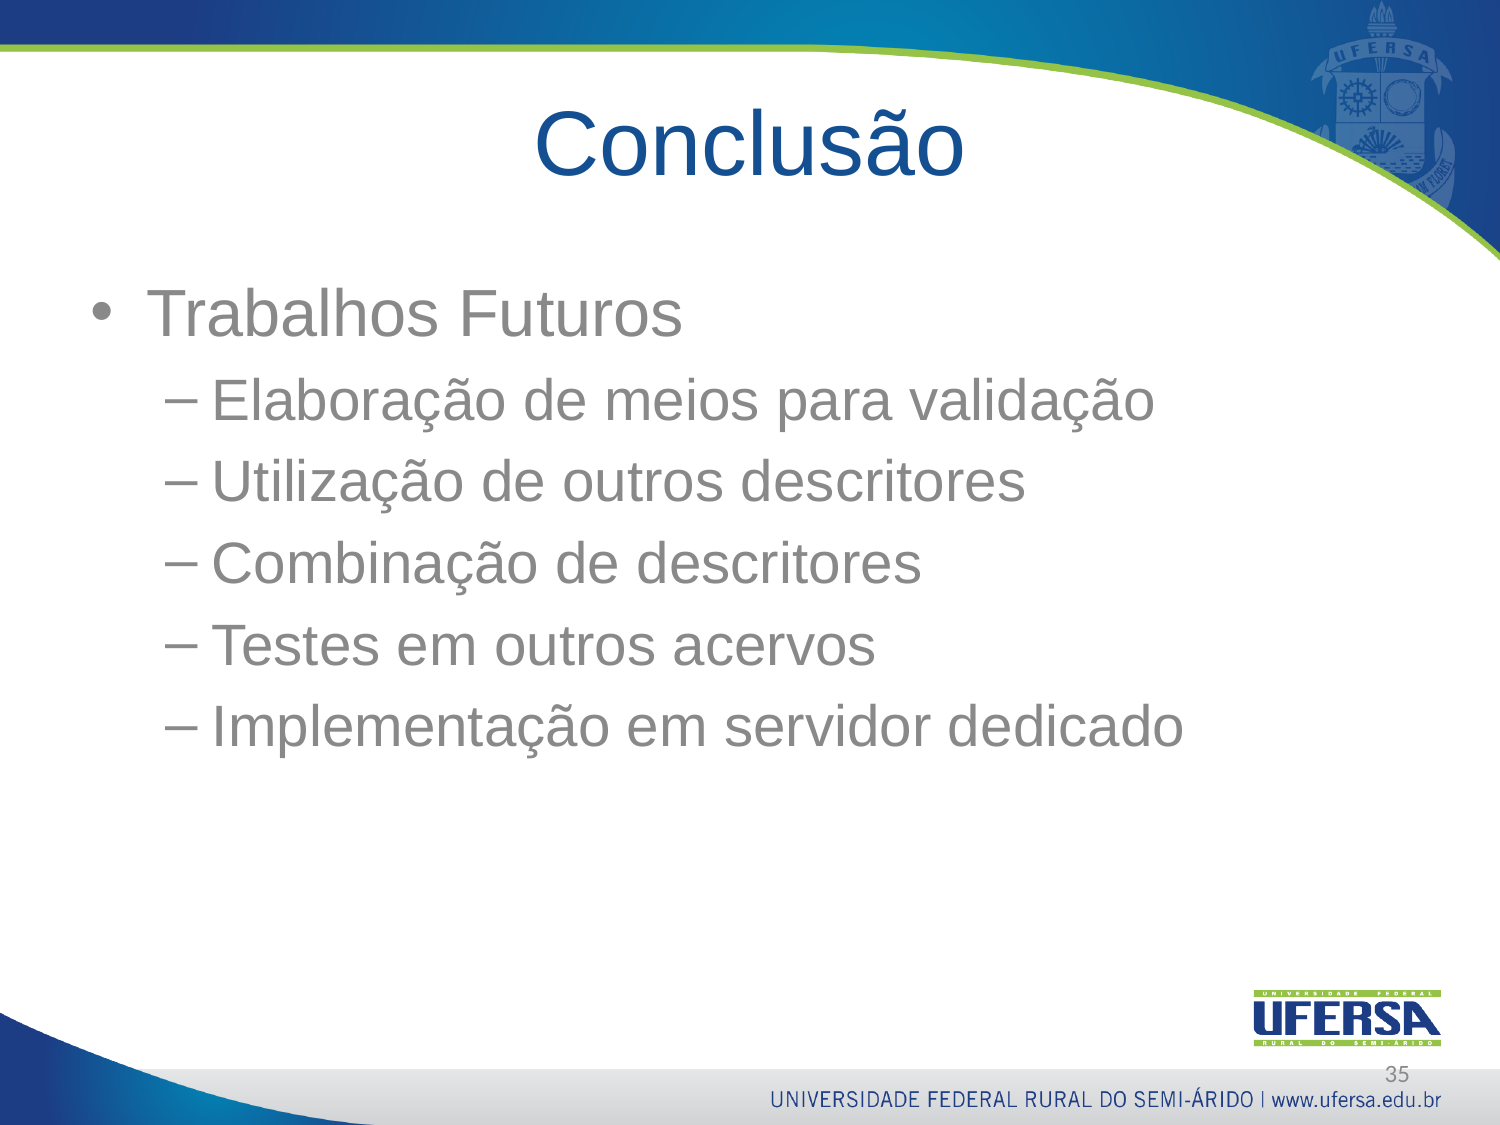

# Conclusão
Trabalhos Futuros
Elaboração de meios para validação
Utilização de outros descritores
Combinação de descritores
Testes em outros acervos
Implementação em servidor dedicado

35